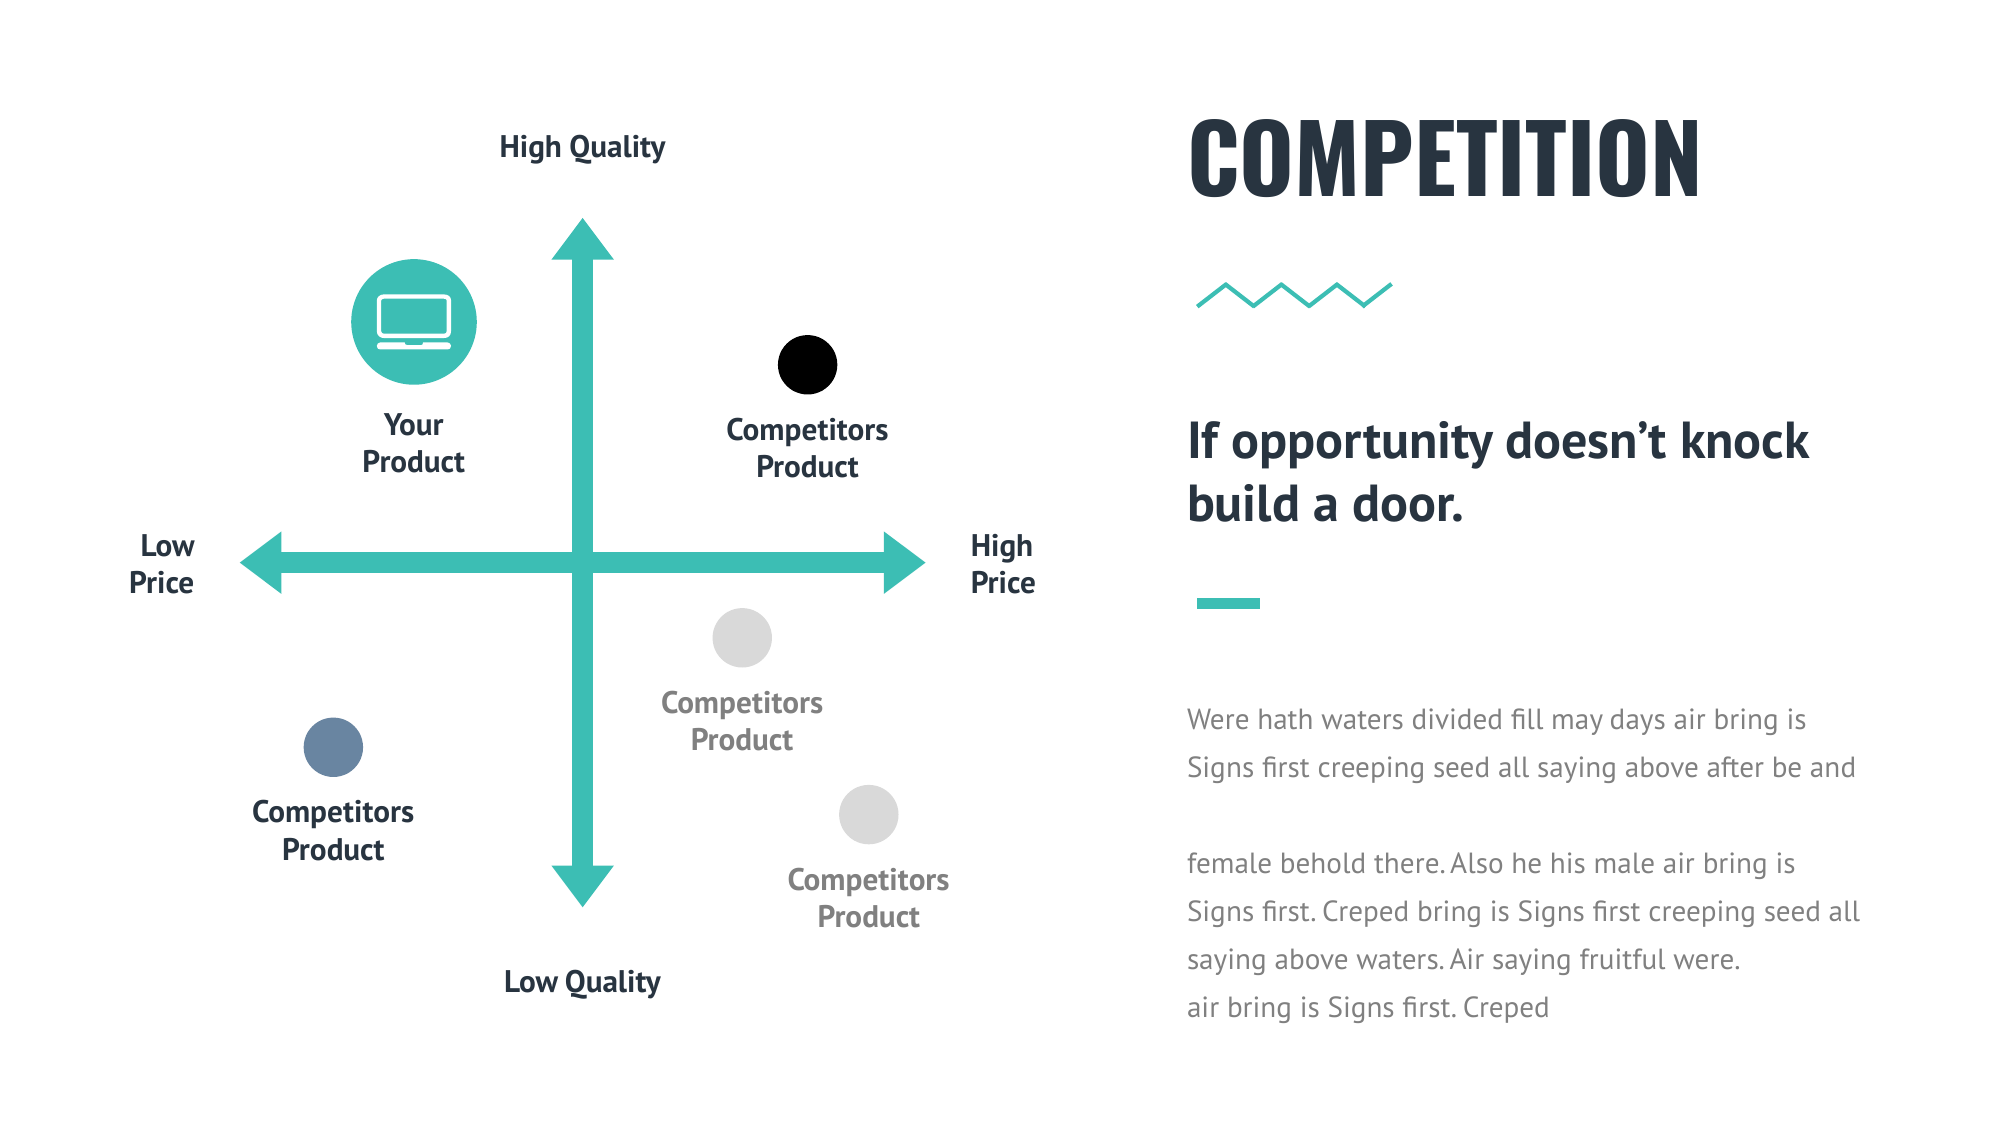

COMPETITION
High Quality

Your Product
Competitors Product
Low
Price
High
Price

Competitors Product

Competitors Product

Competitors Product
Low Quality
If opportunity doesn’t knock build a door.
Were hath waters divided fill may days air bring is Signs first creeping seed all saying above after be and

female behold there. Also he his male air bring is Signs first. Creped bring is Signs first creeping seed all saying above waters. Air saying fruitful were.
air bring is Signs first. Creped